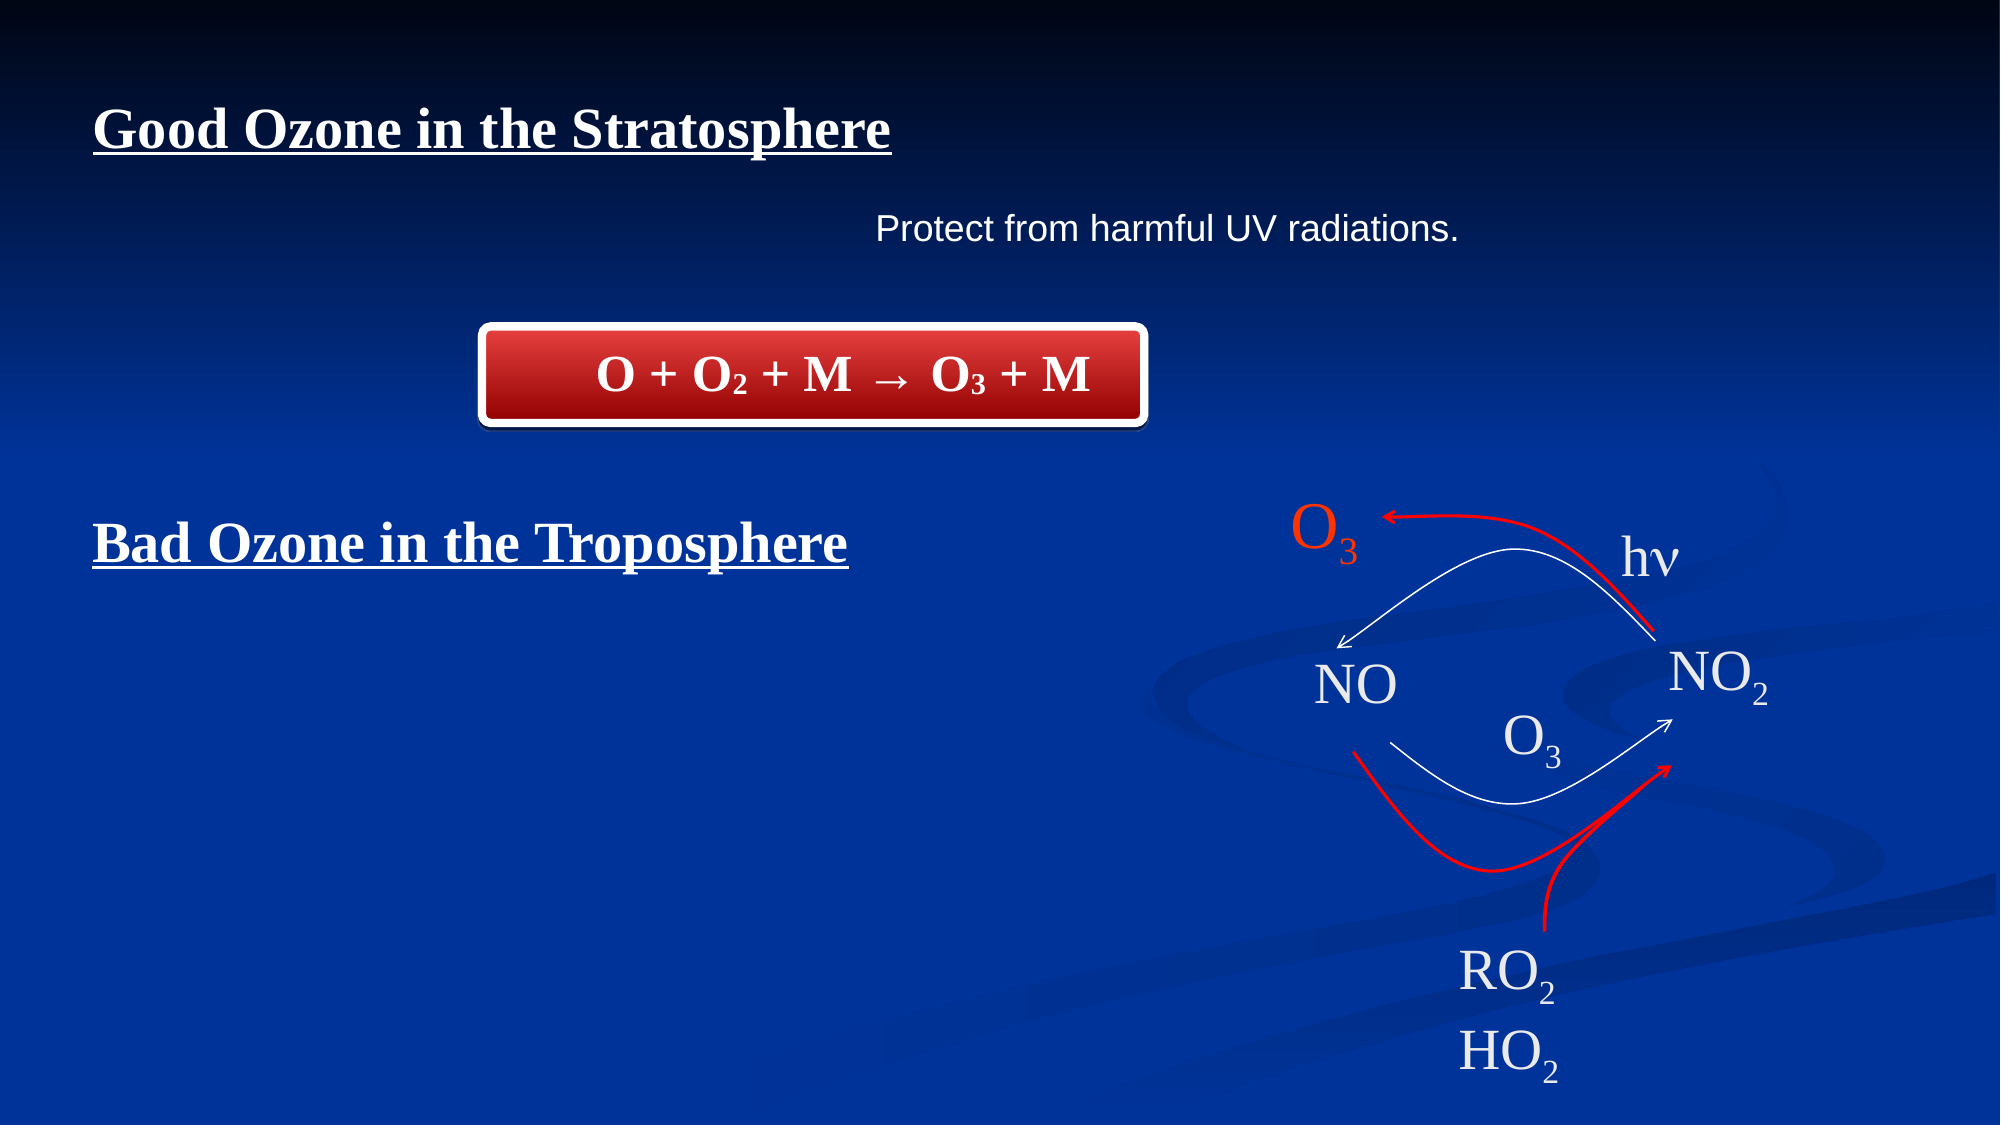

Good Ozone in the Stratosphere

Protect from harmful UV radiations.

O + O2 + M → O3 + M
O3

hν

NO2
NO
O3

RO2
HO2
Bad Ozone in the Troposphere